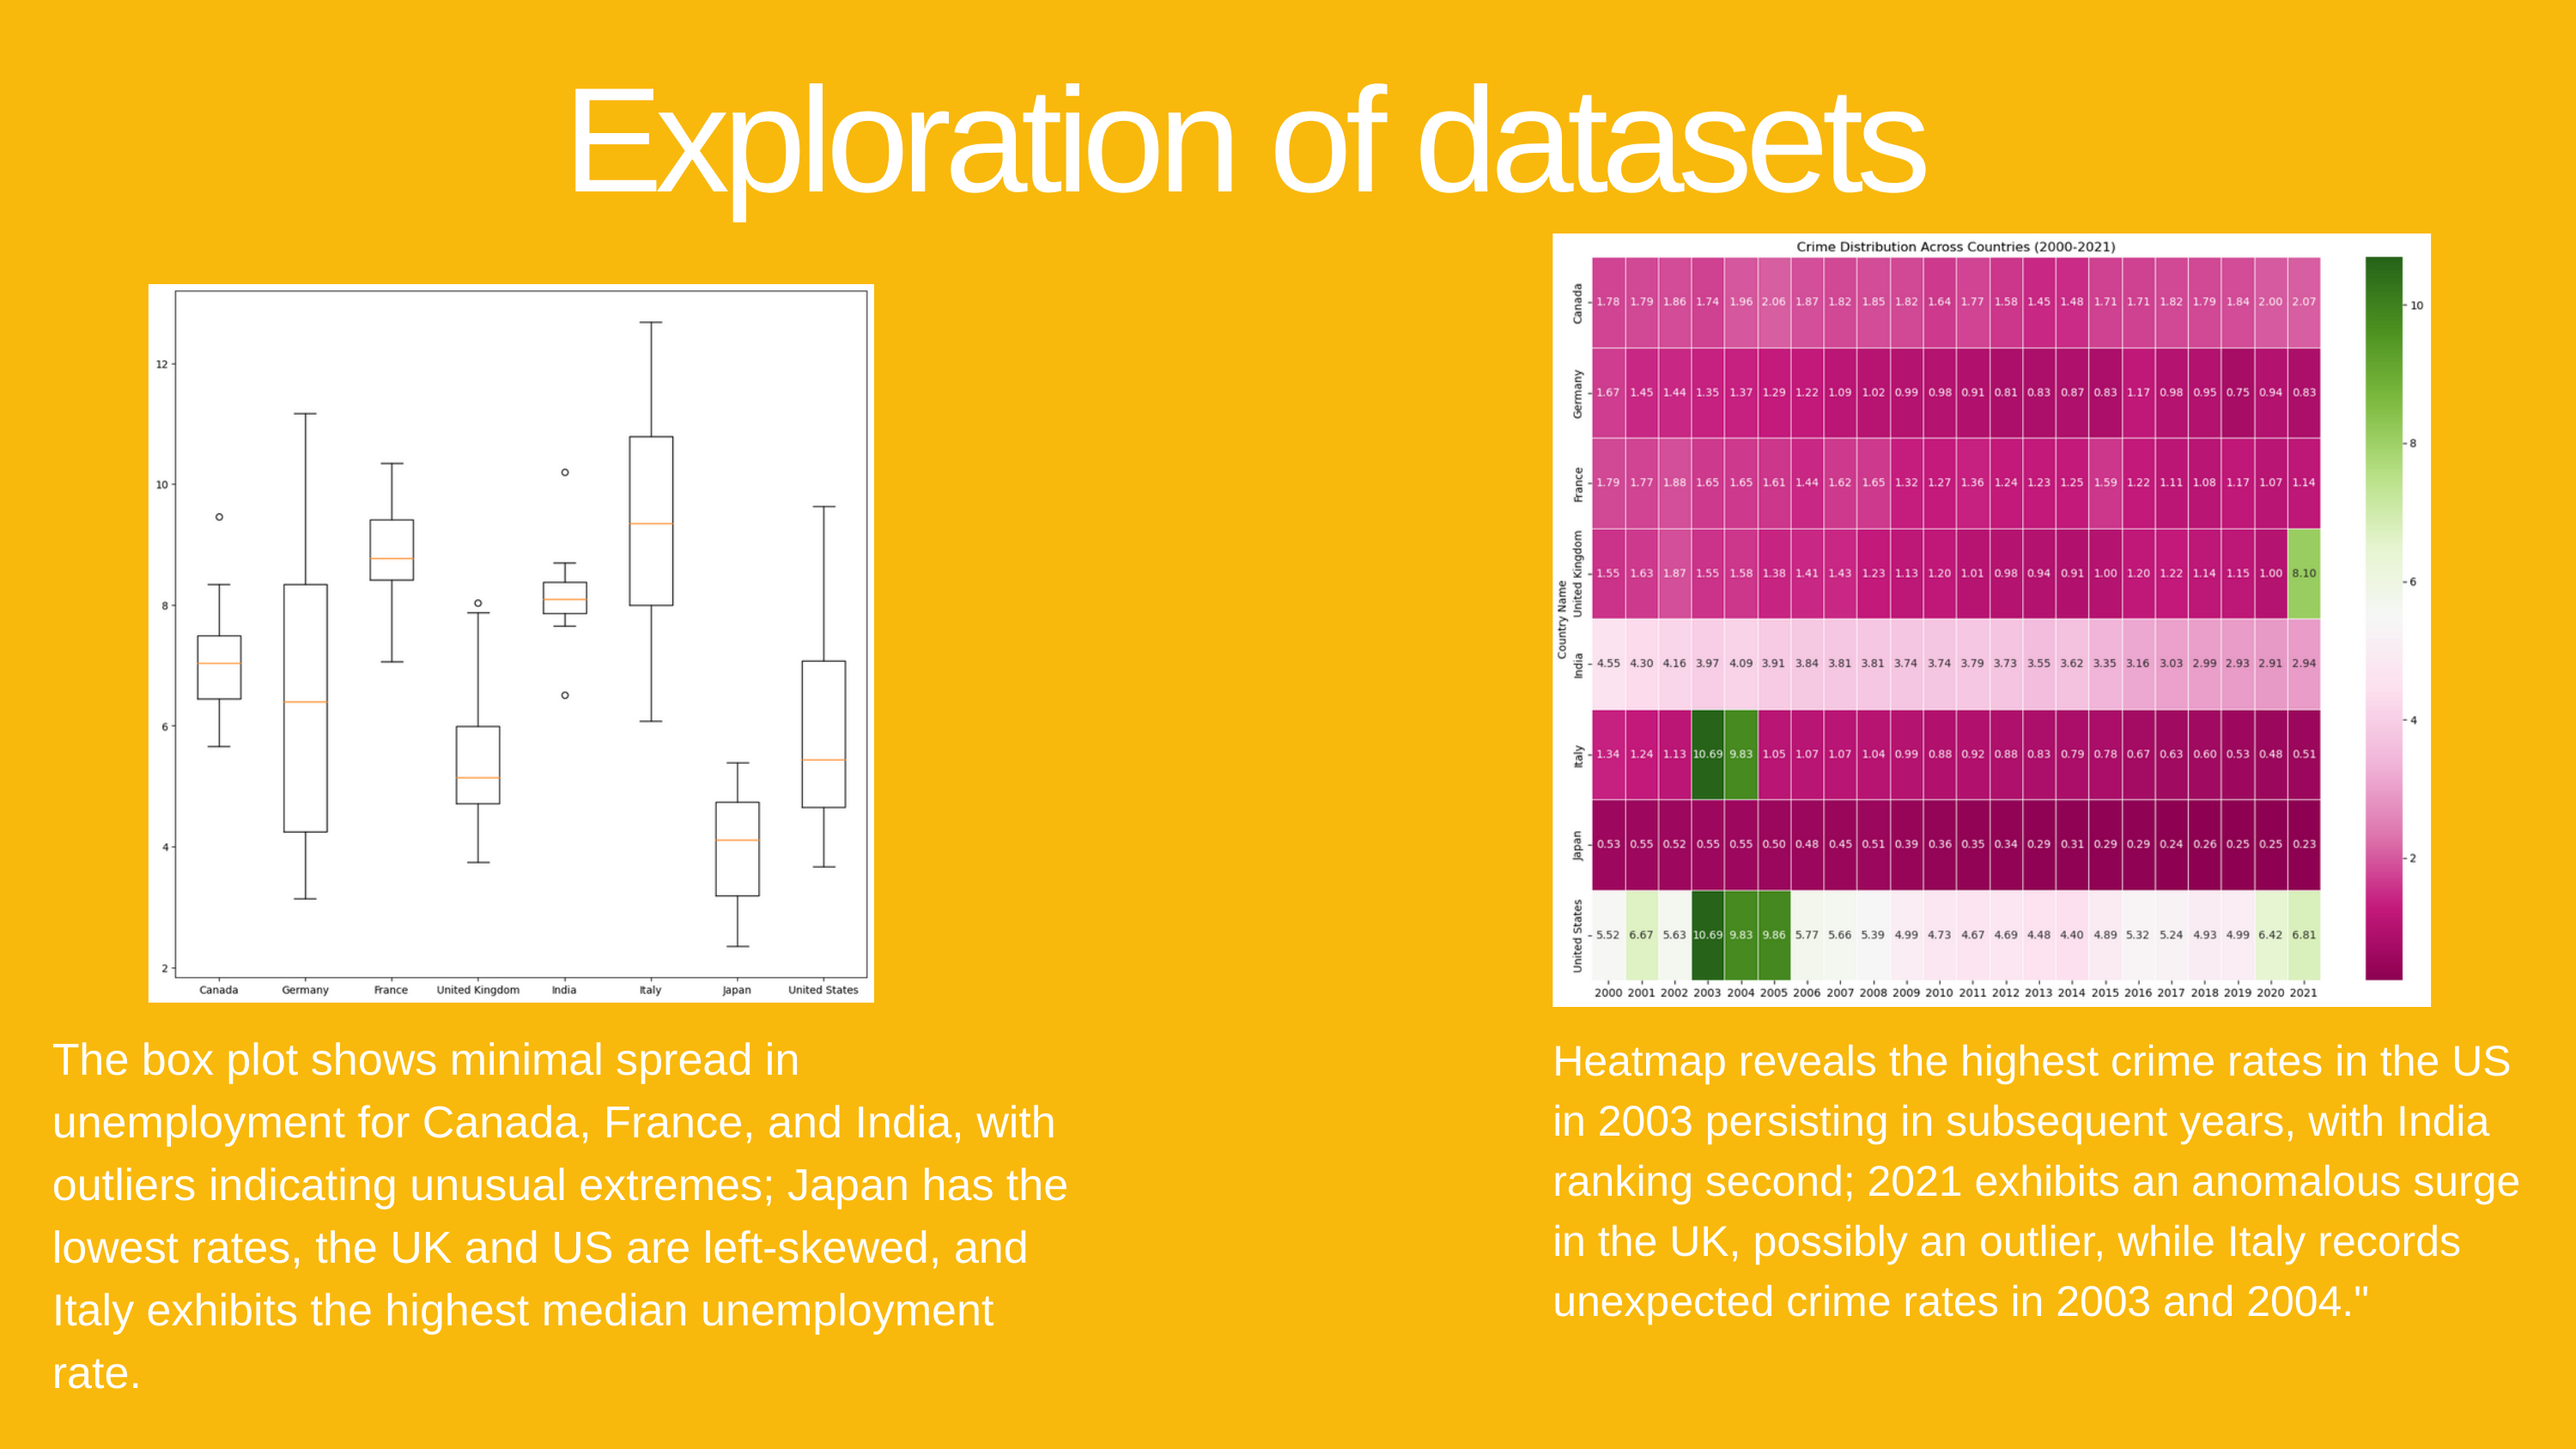

Exploration of datasets

The box plot shows minimal spread in unemployment for Canada, France, and India, with outliers indicating unusual extremes; Japan has the lowest rates, the UK and US are left-skewed, and Italy exhibits the highest median unemployment rate.
Heatmap reveals the highest crime rates in the US in 2003 persisting in subsequent years, with India ranking second; 2021 exhibits an anomalous surge in the UK, possibly an outlier, while Italy records unexpected crime rates in 2003 and 2004."